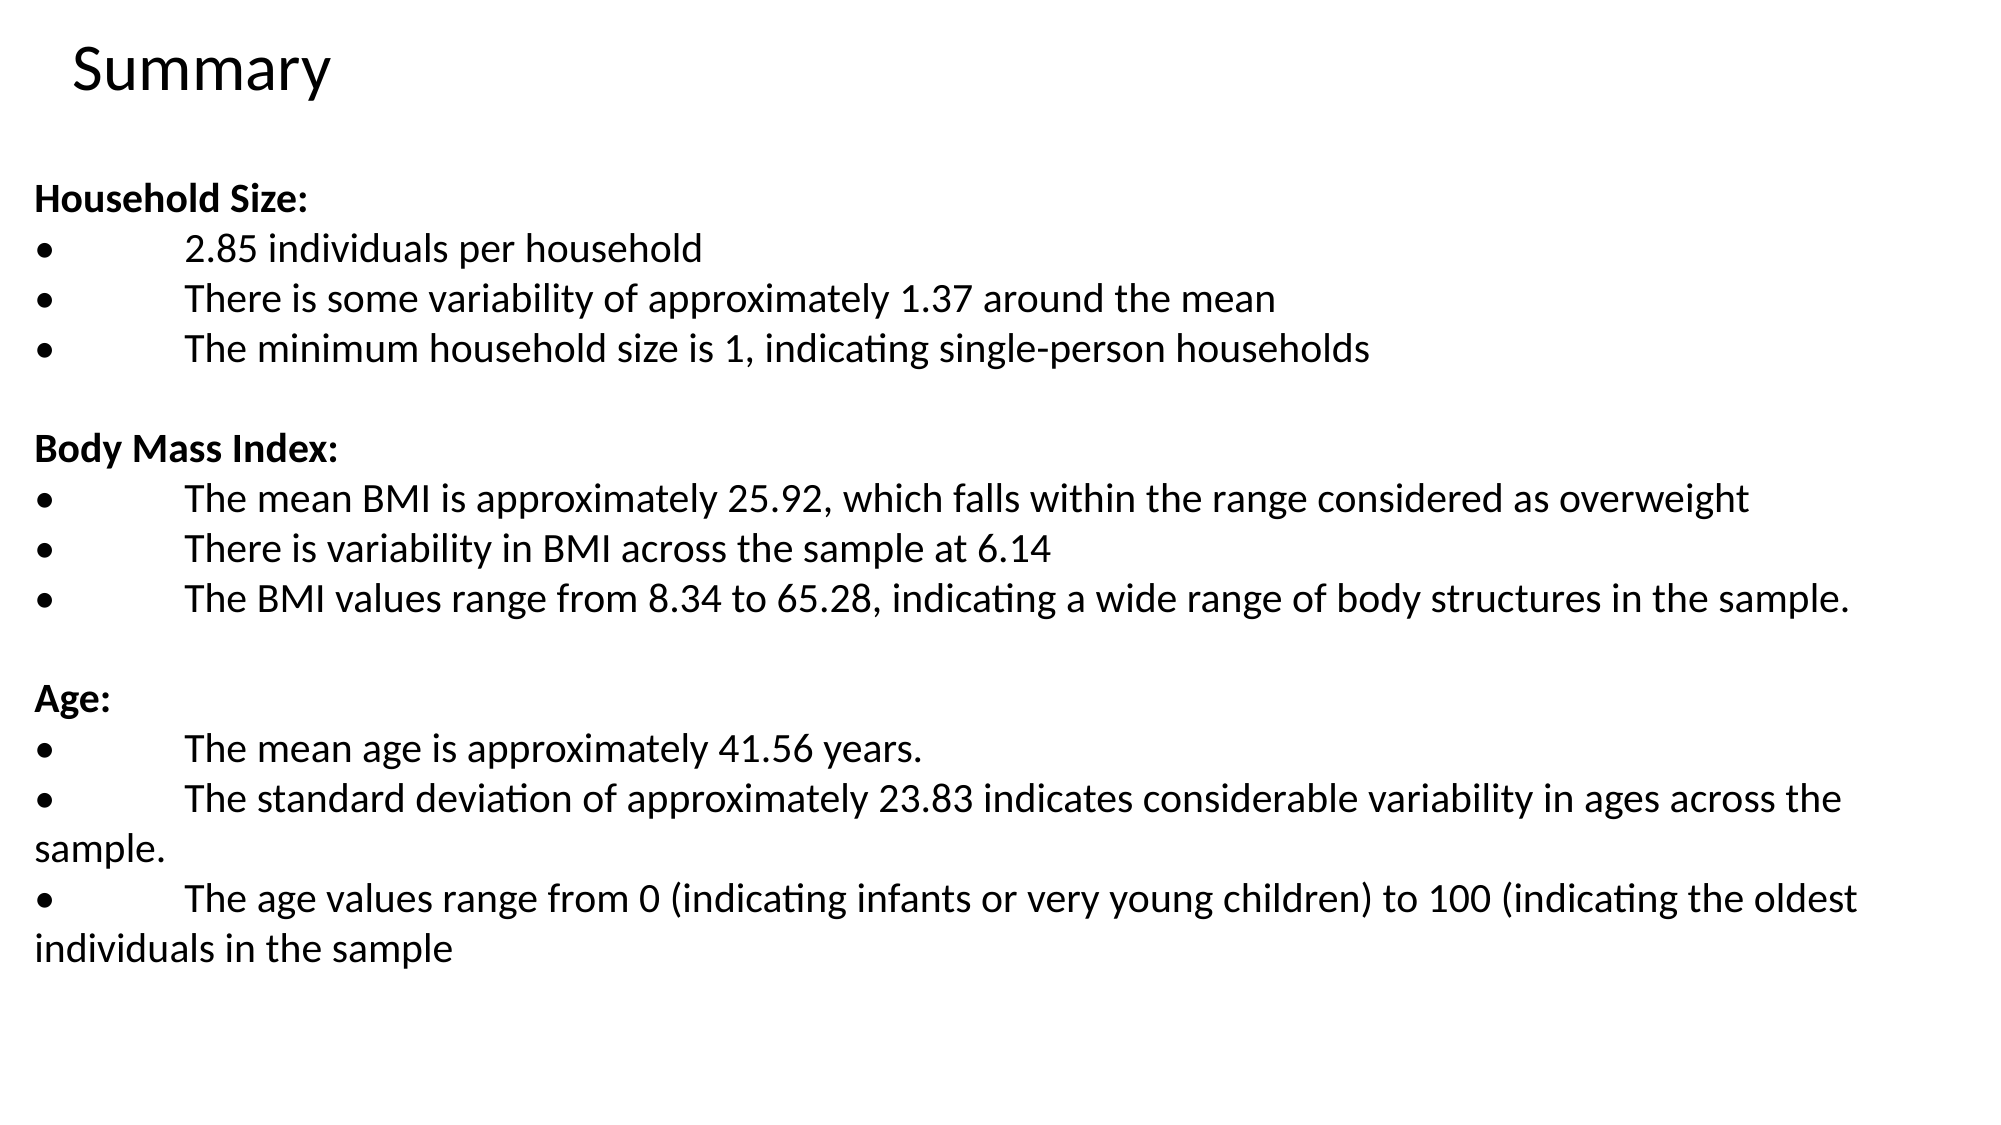

# Summary

Household Size:
•	2.85 individuals per household
•	There is some variability of approximately 1.37 around the mean
•	The minimum household size is 1, indicating single-person households

Body Mass Index:
•	The mean BMI is approximately 25.92, which falls within the range considered as overweight
•	There is variability in BMI across the sample at 6.14
•	The BMI values range from 8.34 to 65.28, indicating a wide range of body structures in the sample.

Age:
•	The mean age is approximately 41.56 years.
•	The standard deviation of approximately 23.83 indicates considerable variability in ages across the sample.
•	The age values range from 0 (indicating infants or very young children) to 100 (indicating the oldest individuals in the sample